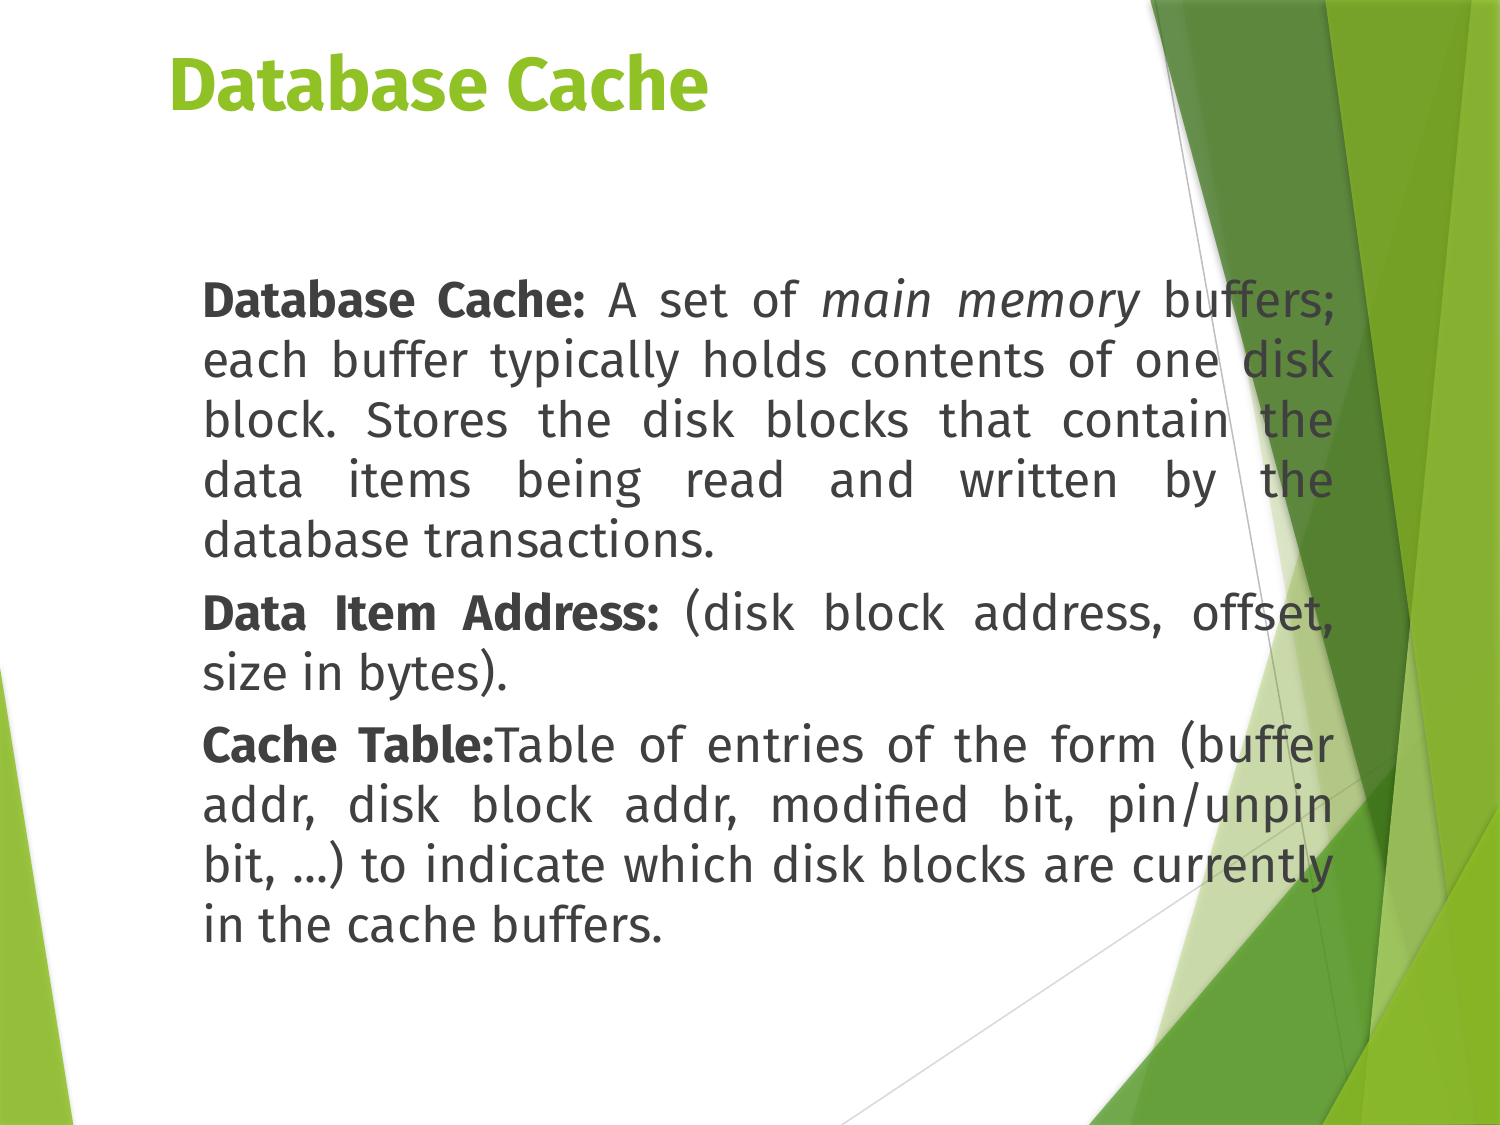

# Database Cache

Database Cache: A set of main memory buffers; each buffer typically holds contents of one disk block. Stores the disk blocks that contain the data items being read and written by the database transactions.
Data Item Address: (disk block address, offset, size in bytes).
Cache Table:Table of entries of the form (buffer addr, disk block addr, modified bit, pin/unpin bit, ...) to indicate which disk blocks are currently in the cache buffers.